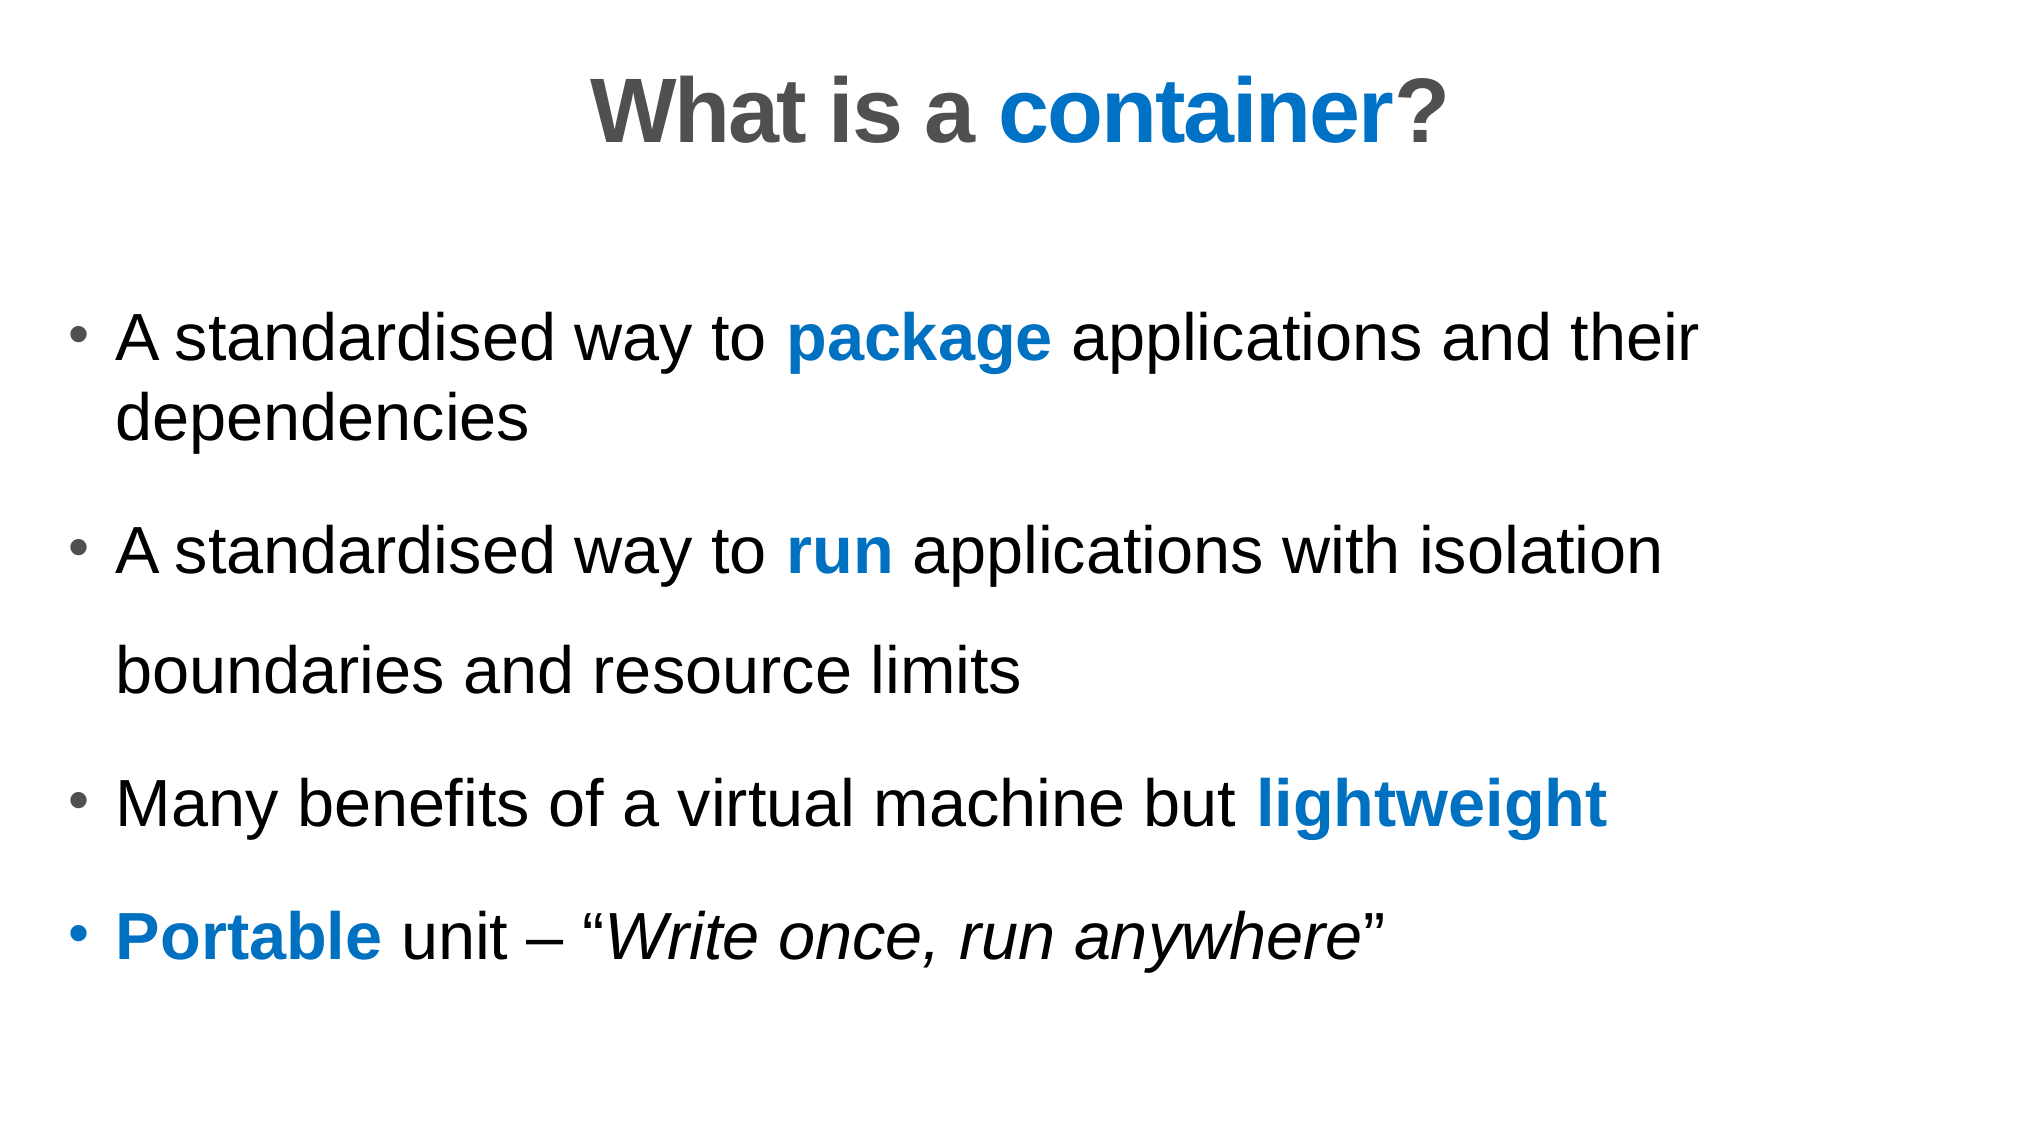

# What is a container?
A standardised way to package applications and their dependencies
A standardised way to run applications with isolation boundaries and resource limits
Many benefits of a virtual machine but lightweight
Portable unit – “Write once, run anywhere”